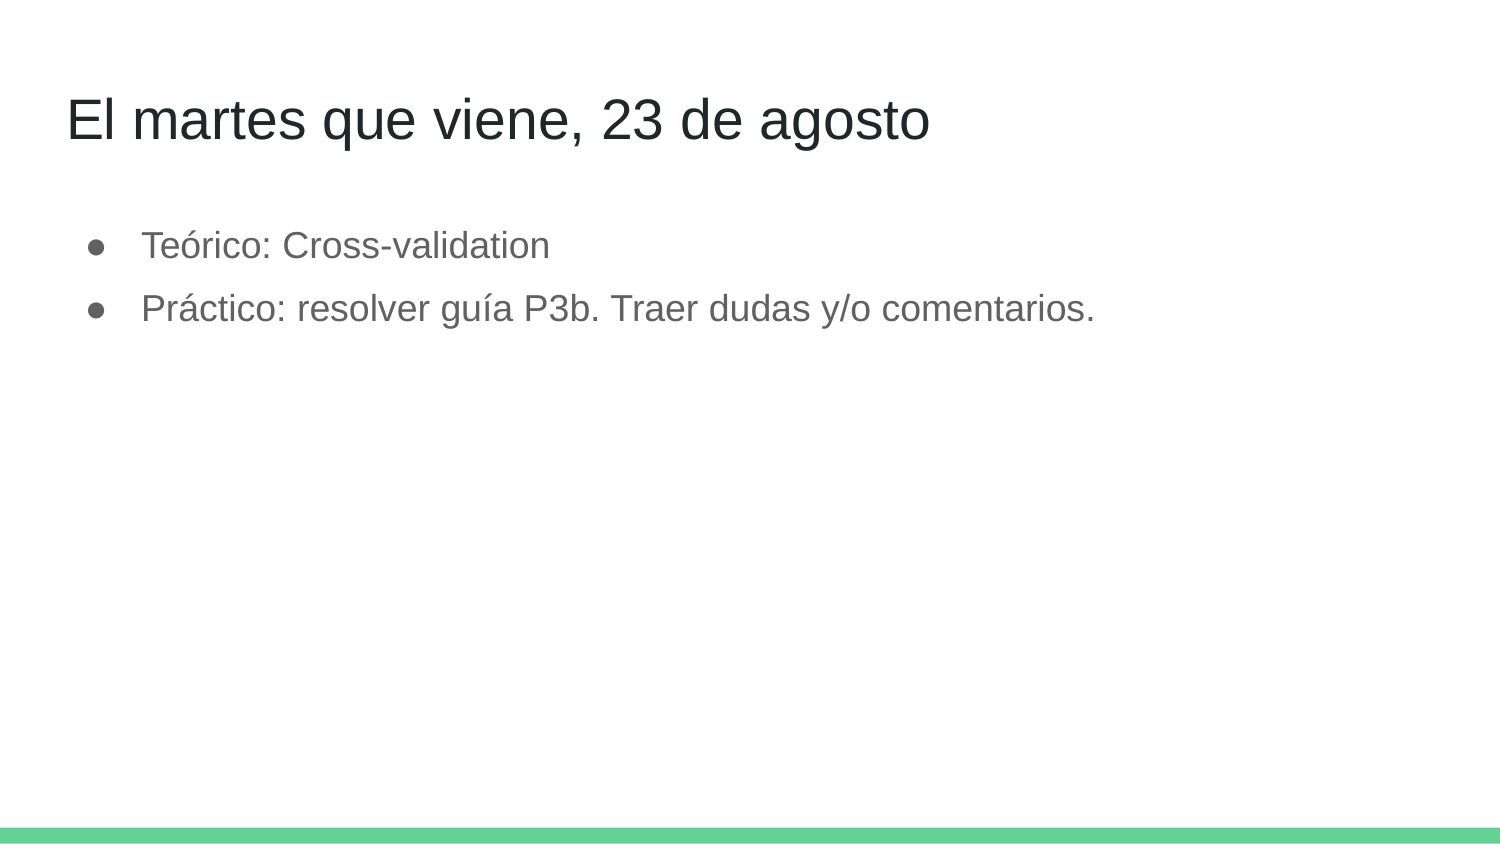

# El martes que viene, 23 de agosto
Teórico: Cross-validation
Práctico: resolver guía P3b. Traer dudas y/o comentarios.